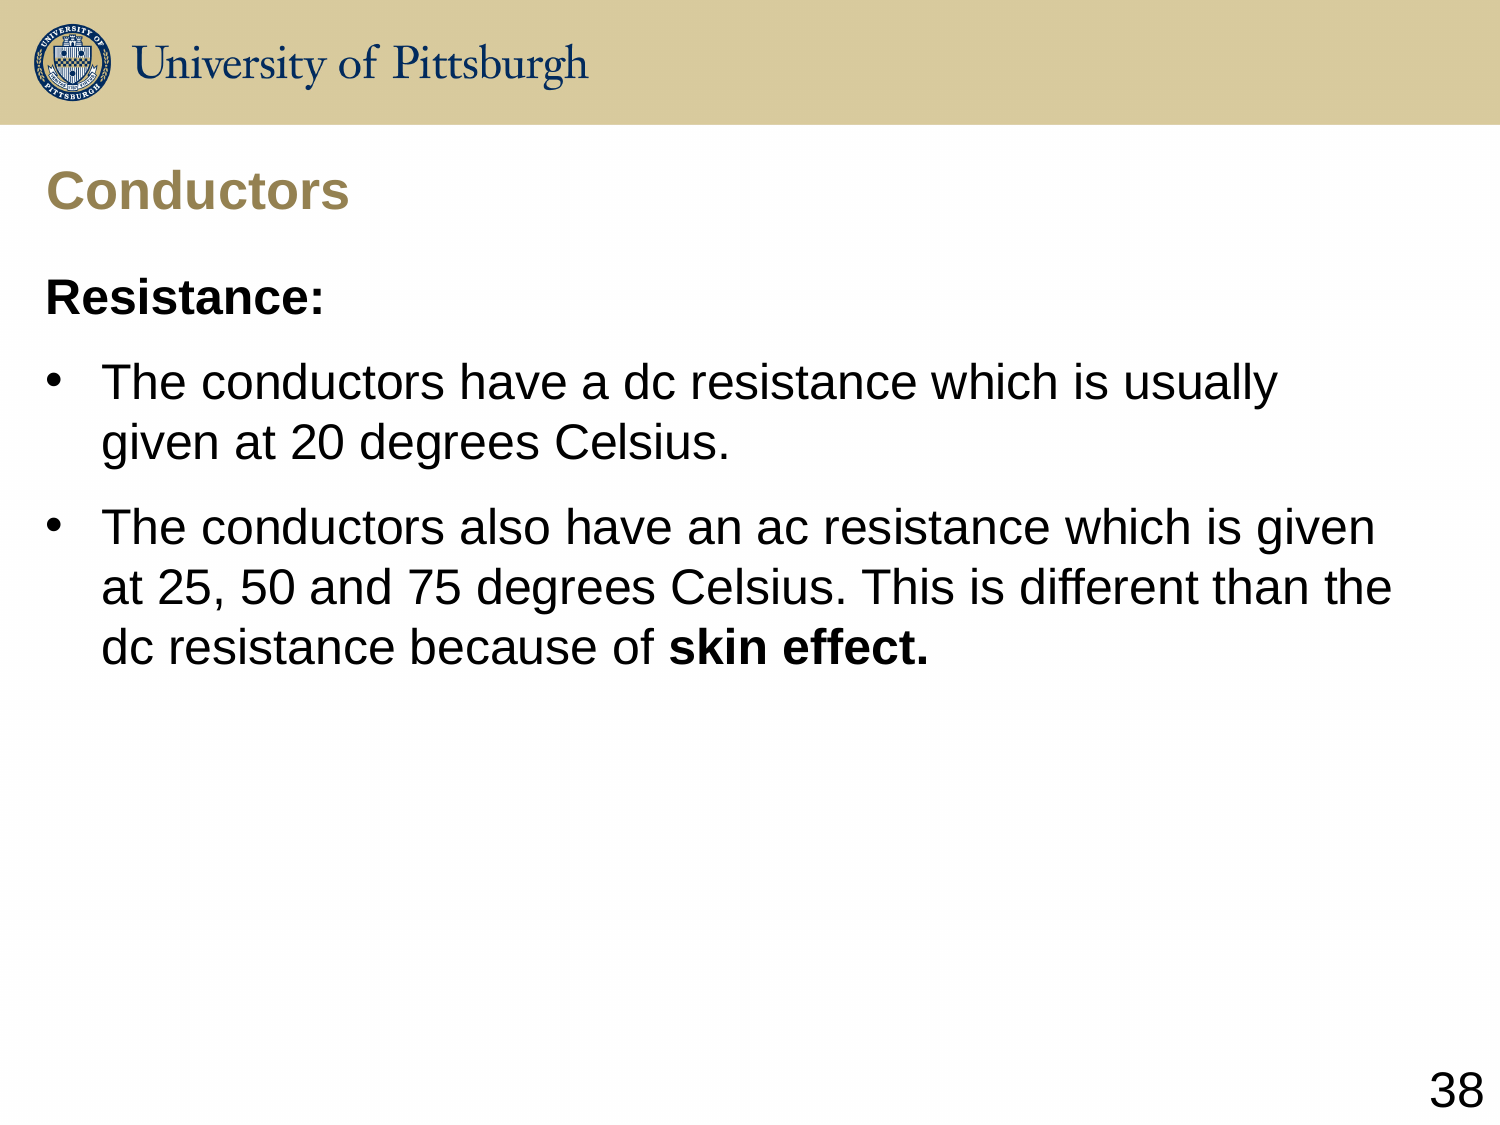

Conductors
Resistance:
The conductors have a dc resistance which is usually given at 20 degrees Celsius.
The conductors also have an ac resistance which is given at 25, 50 and 75 degrees Celsius. This is different than the dc resistance because of skin effect.
38